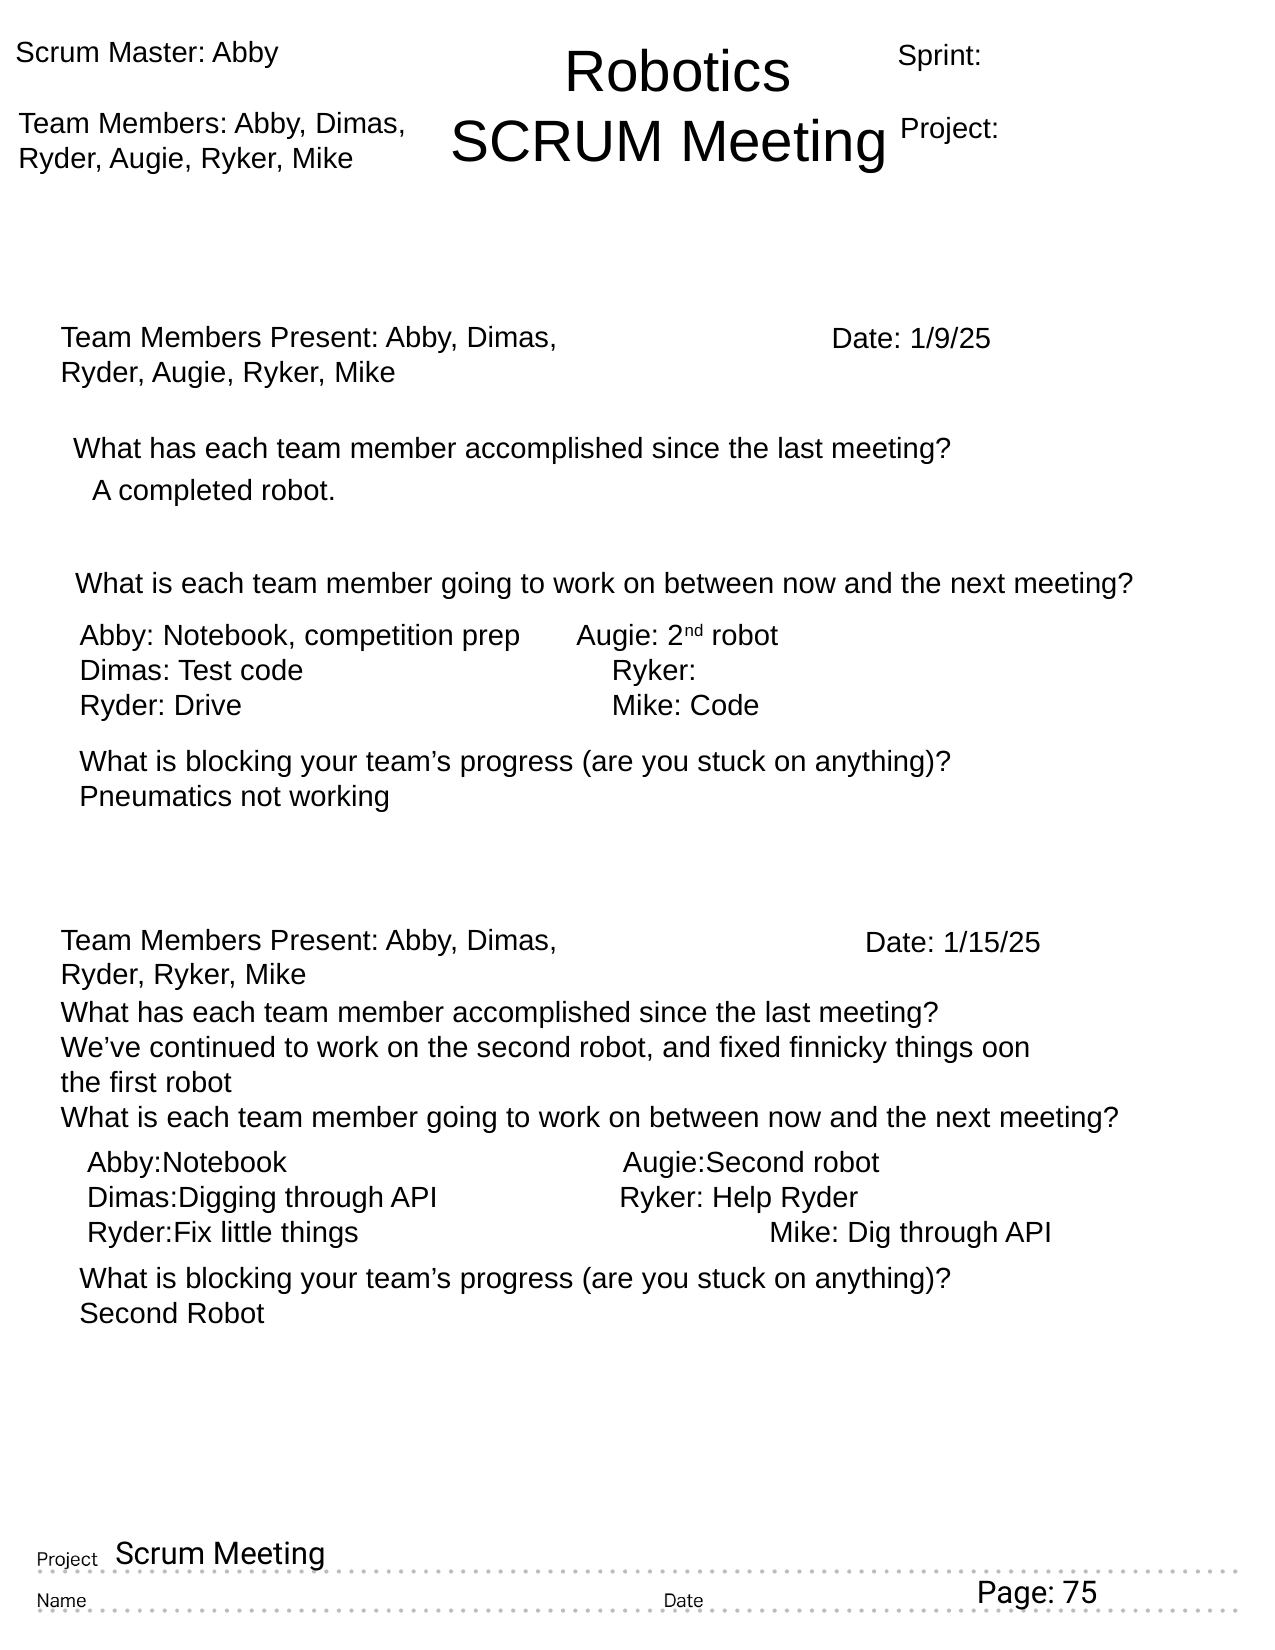

Scrum Master: Abby
       Robotics
SCRUM Meeting
Sprint:
Team Members: Abby, Dimas,
Ryder, Augie, Ryker, Mike
Project:
Team Members Present: Abby, Dimas,
Ryder, Augie, Ryker, Mike
Date: 1/9/25
What has each team member accomplished since the last meeting?
  A completed robot.
What is each team member going to work on between now and the next meeting?
Abby: Notebook, competition prep       Augie: 2nd robot
Dimas: Test code 	 	          Ryker:
Ryder: Drive		          Mike: Code
What is blocking your team’s progress (are you stuck on anything)?
Pneumatics not working
Team Members Present: Abby, Dimas,
Ryder, Ryker, Mike

Date: 1/15/25
What has each team member accomplished since the last meeting?
We’ve continued to work on the second robot, and fixed finnicky things oon the first robot
What is each team member going to work on between now and the next meeting?
Abby:Notebook                                         Augie:Second robot
Dimas:Digging through API	          Ryker: Help Ryder
Ryder:Fix little things                      	          Mike: Dig through API
What is blocking your team’s progress (are you stuck on anything)?
Second Robot
# Scrum Meeting
                                Page: 75